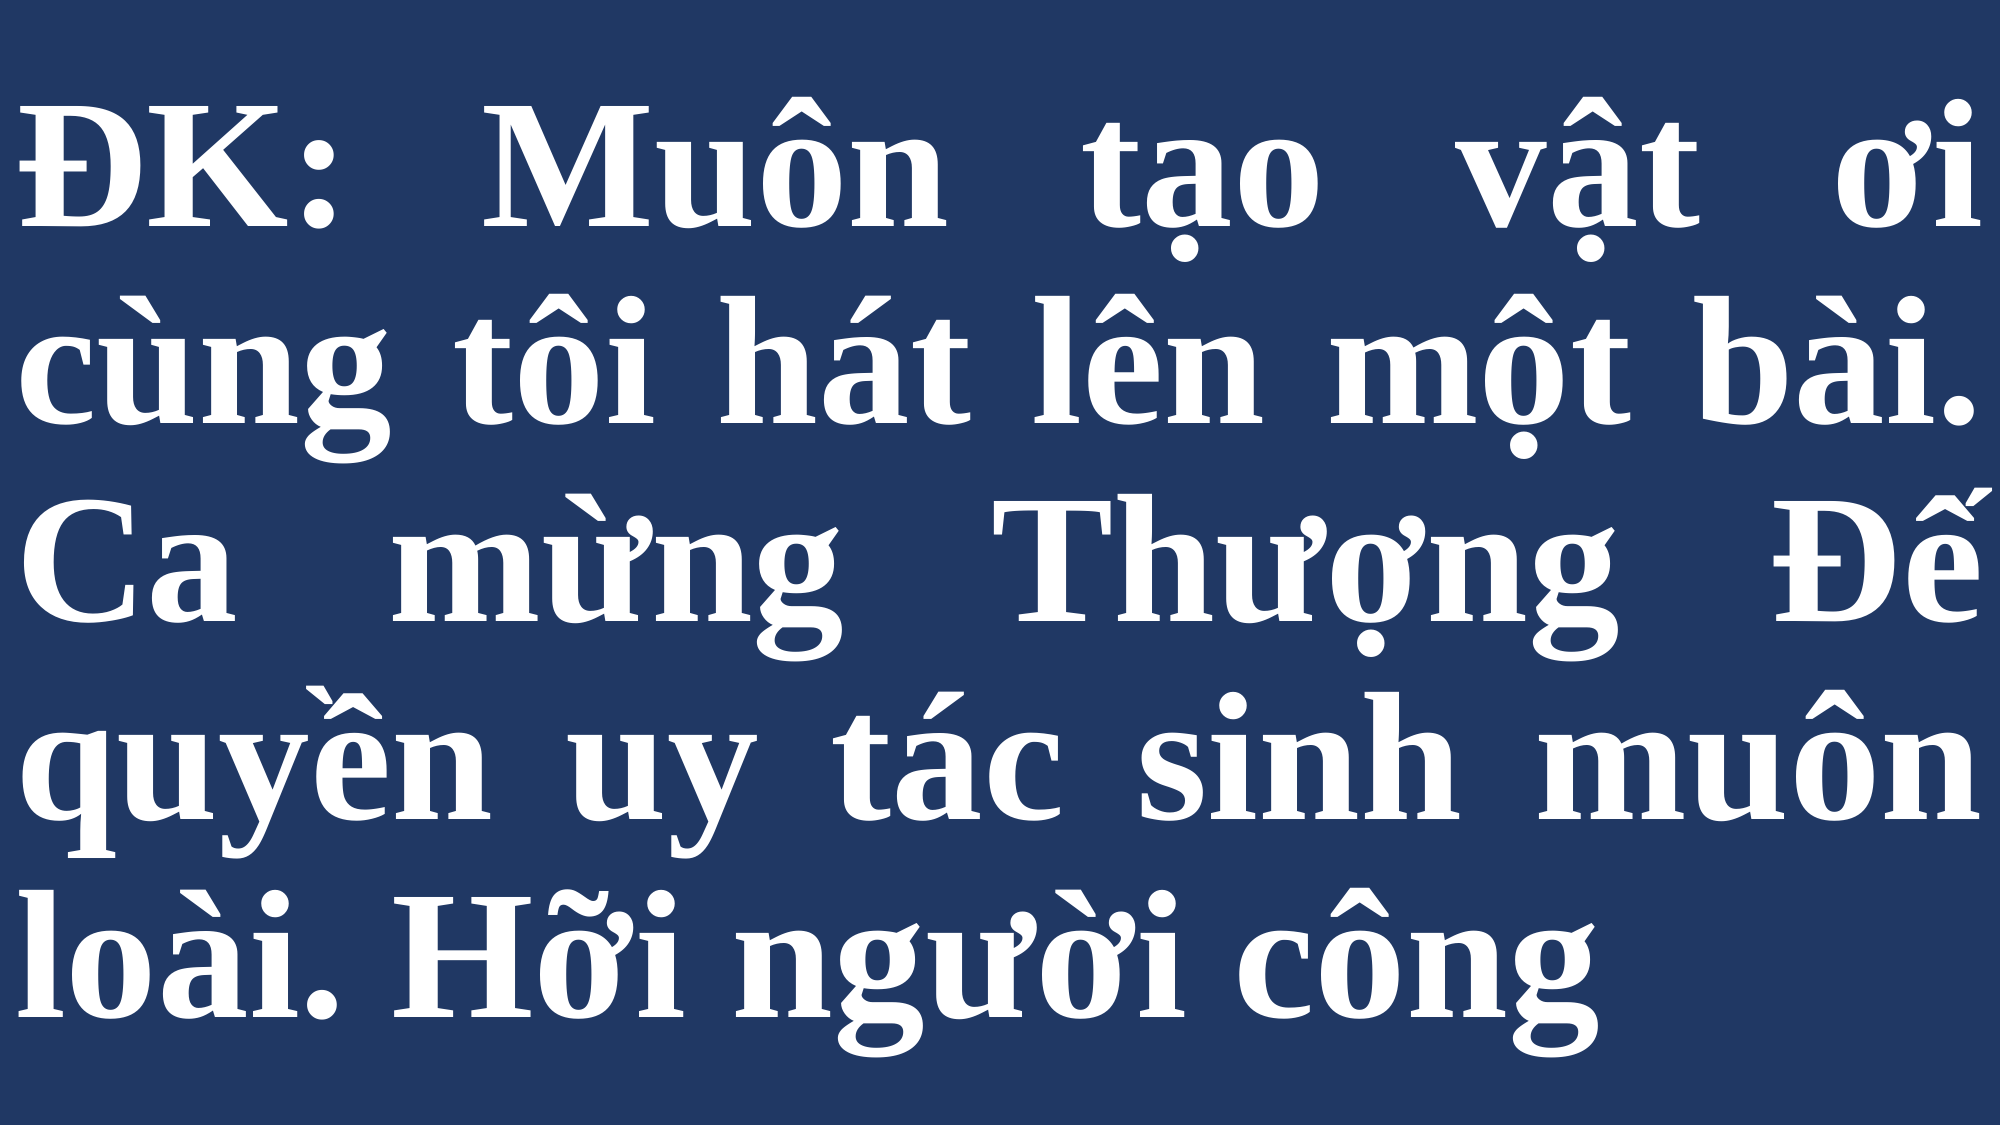

# ĐK: Muôn tạo vật ơi cùng tôi hát lên một bài. Ca mừng Thượng Đế quyền uy tác sinh muôn loài. Hỡi người công